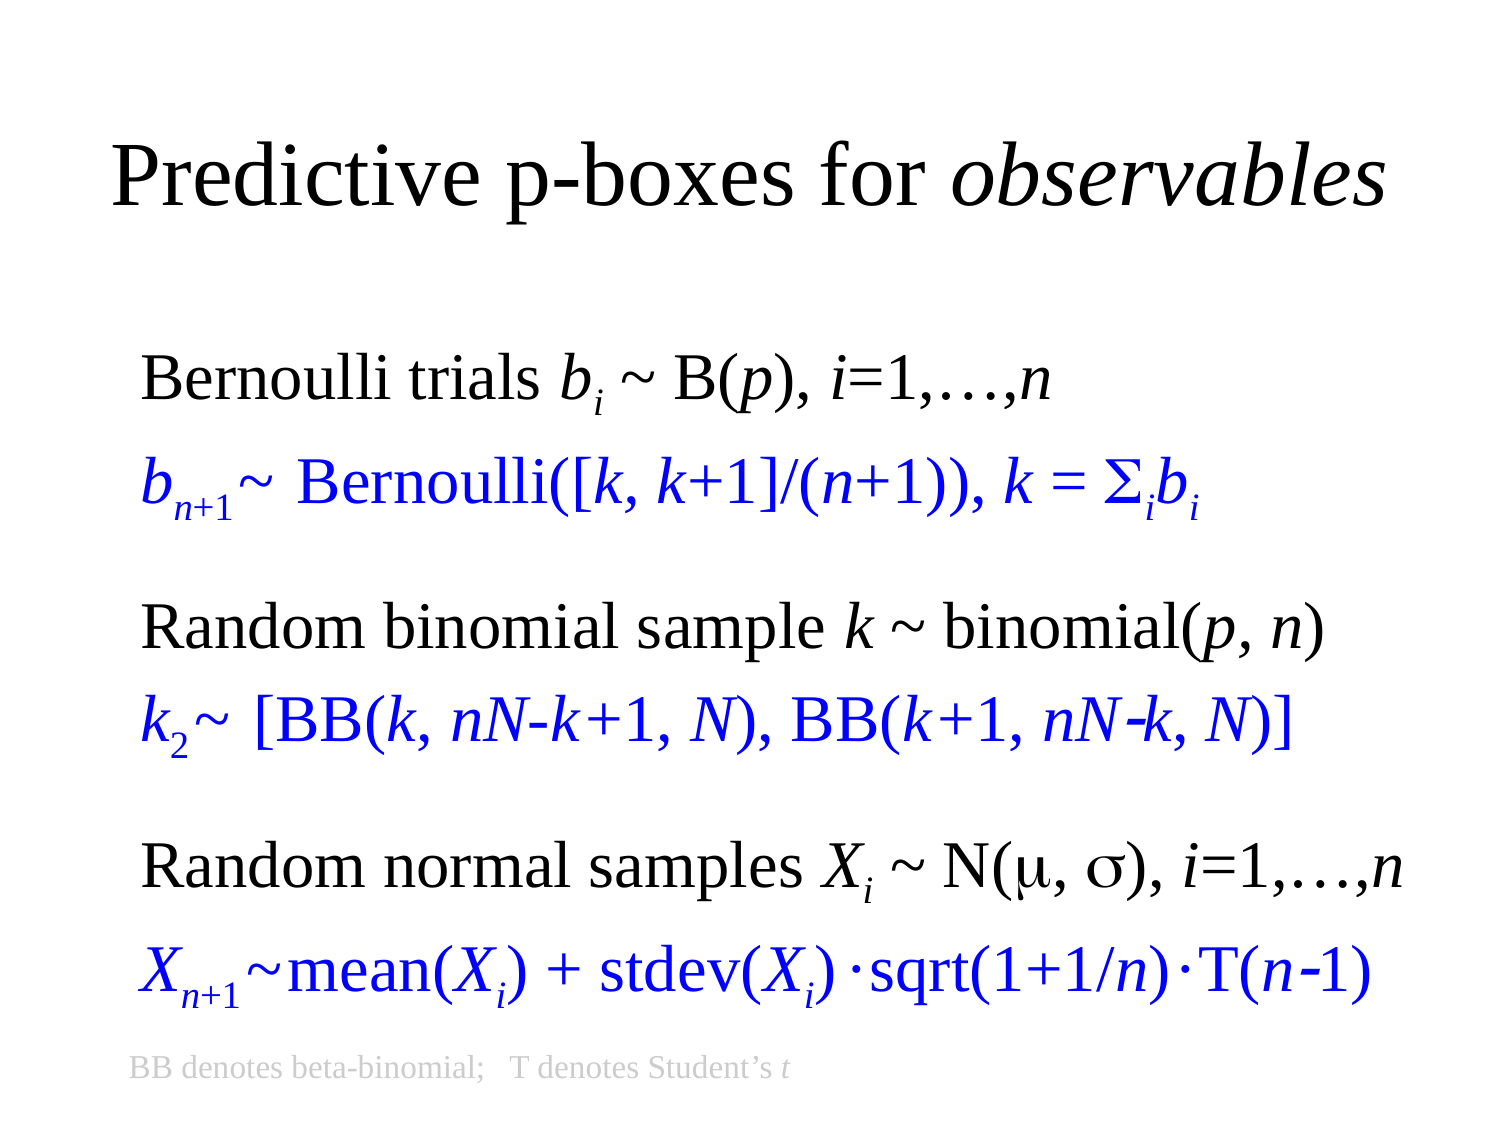

# Predictive p-boxes for observables
Bernoulli trials bi ~ B(p), i=1,…,n
bn+1 ~  Bernoulli([k, k+1]/(n+1)), k = Σibi

Random binomial sample k ~ binomial(p, n)
k2 ~  [BB(k, nN-k +1, N), BB(k +1, nN−k, N)]

Random normal samples Xi ~ N(μ, σ), i=1,…,n
Xn+1 ~ mean(Xi) + stdev(Xi)  · sqrt(1+1/n) · T(n−1)

Random binomial sample k ~ binomial(p, n)
p ~ env(beta(k, n−k +1), beta(k +1,n−k))
k2 ~ env(BB(k, n−k +1, N), BB(k +1, n−k, N))

BB denotes beta-binomial;   T denotes Student’s t